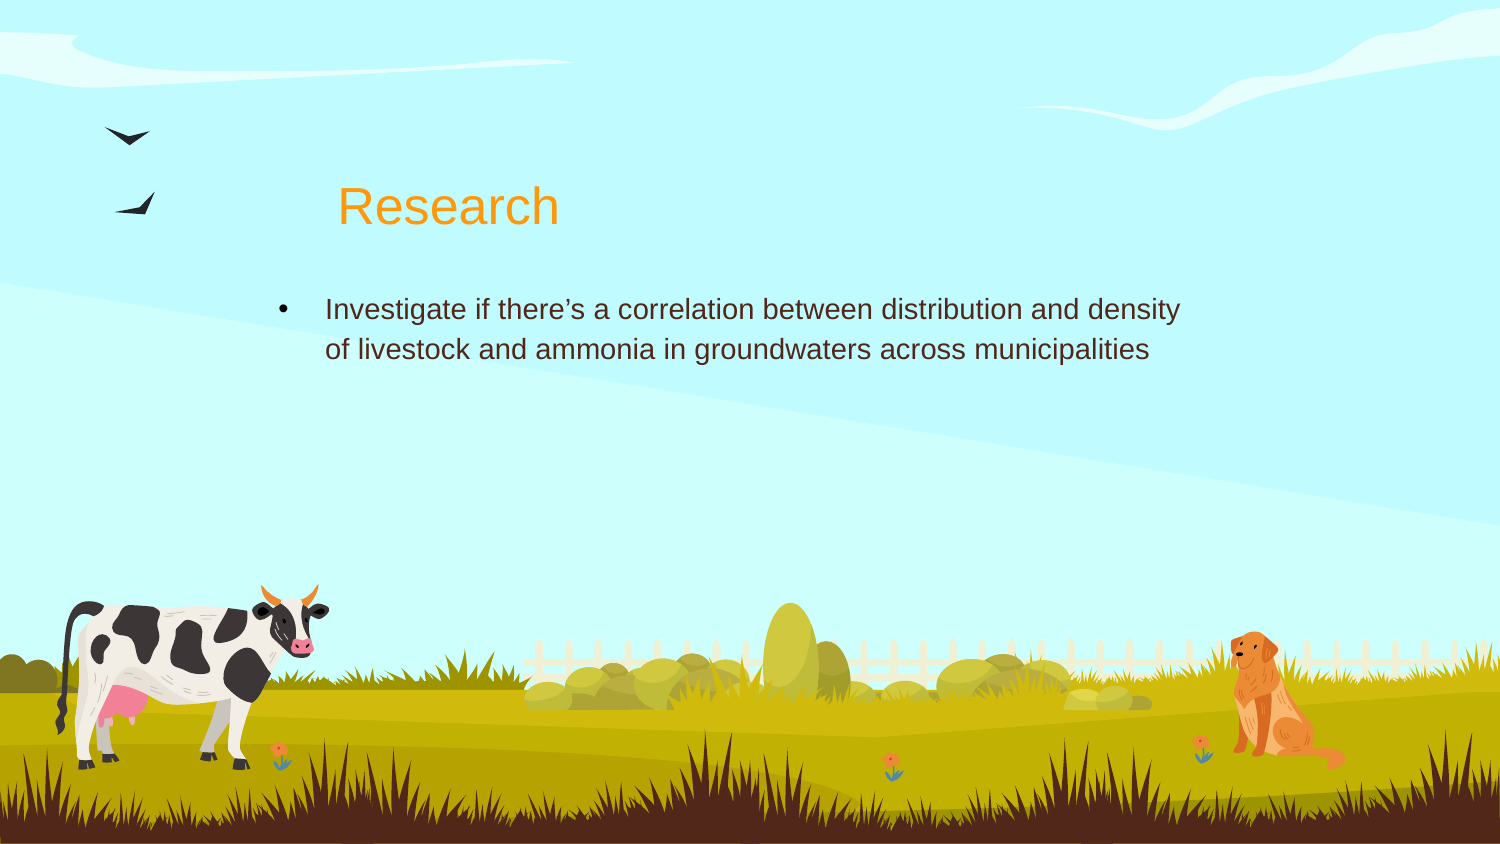

Research

Investigate if there’s a correlation between distribution and density of livestock and ammonia in groundwaters across municipalities